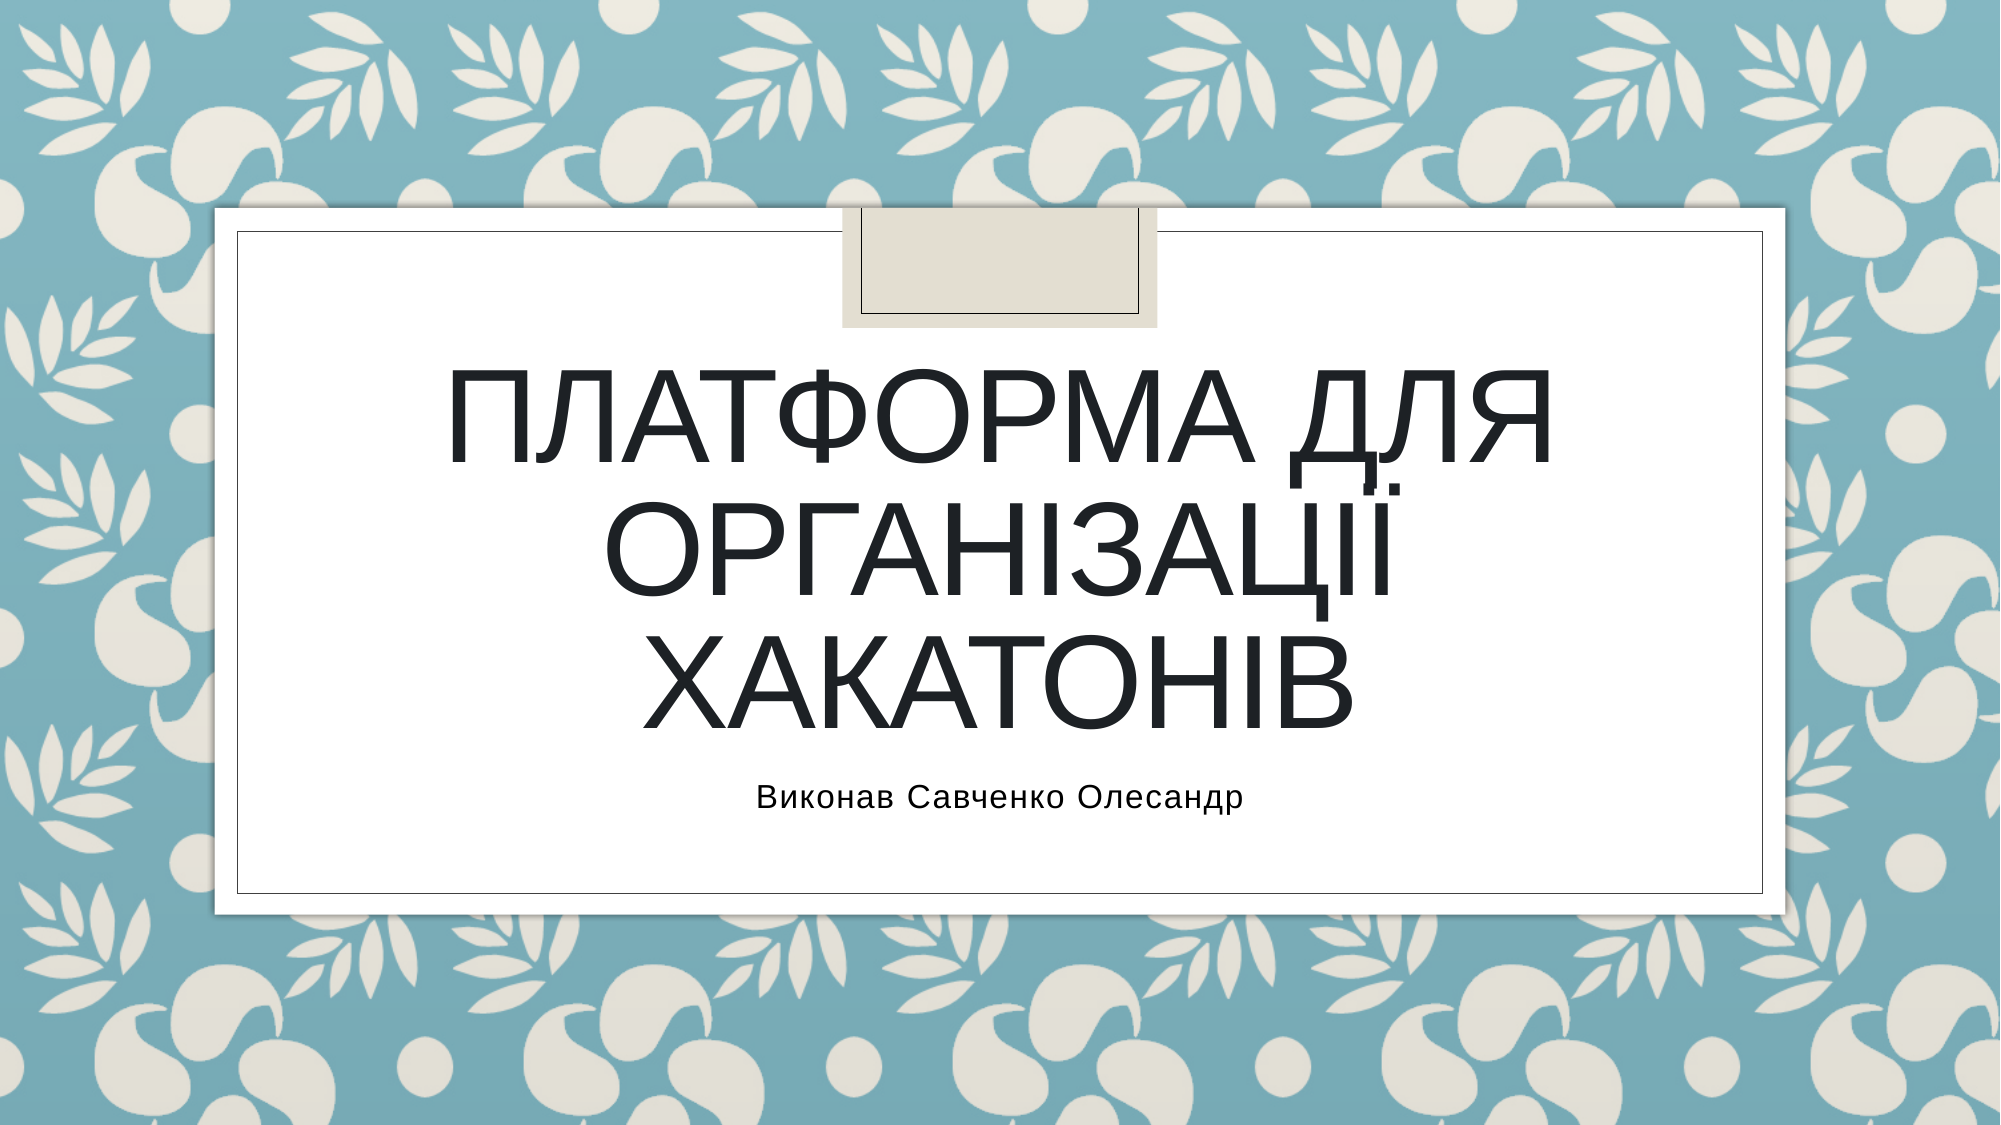

# Платформа для організації хакатонів
Виконав Савченко Олесандр